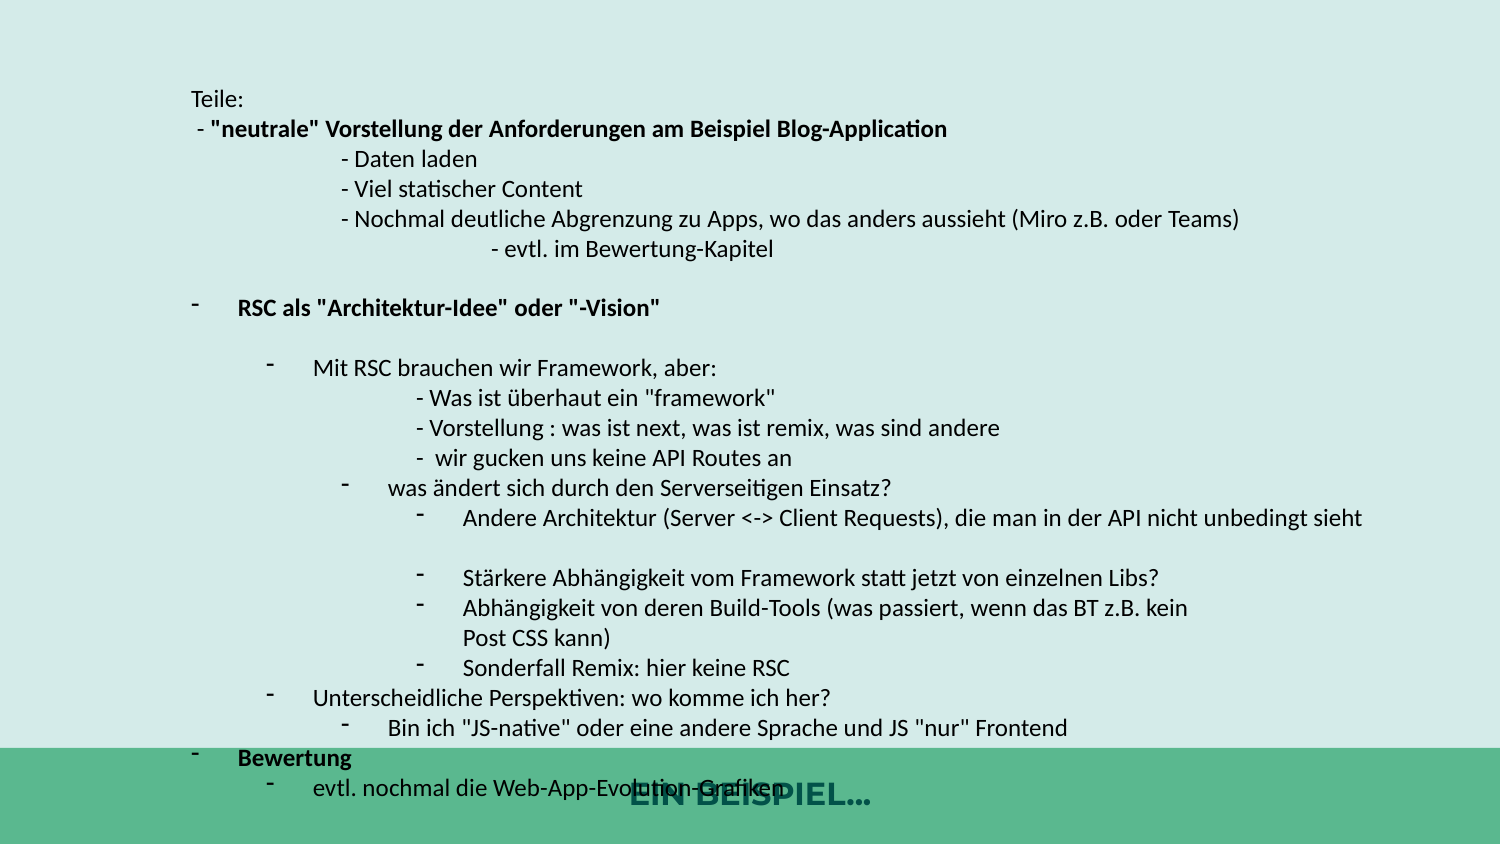

Teile:
 - "neutrale" Vorstellung der Anforderungen am Beispiel Blog-Application
	- Daten laden
	- Viel statischer Content
	- Nochmal deutliche Abgrenzung zu Apps, wo das anders aussieht (Miro z.B. oder Teams)
		- evtl. im Bewertung-Kapitel

RSC als "Architektur-Idee" oder "-Vision"

Mit RSC brauchen wir Framework, aber:
	- Was ist überhaut ein "framework"
	- Vorstellung : was ist next, was ist remix, was sind andere
	-  wir gucken uns keine API Routes an
was ändert sich durch den Serverseitigen Einsatz?
Andere Architektur (Server <-> Client Requests), die man in der API nicht unbedingt sieht

Stärkere Abhängigkeit vom Framework statt jetzt von einzelnen Libs?
Abhängigkeit von deren Build-Tools (was passiert, wenn das BT z.B. kein
Post CSS kann)
Sonderfall Remix: hier keine RSC
Unterscheidliche Perspektiven: wo komme ich her?
Bin ich "JS-native" oder eine andere Sprache und JS "nur" Frontend
Bewertung
evtl. nochmal die Web-App-Evolution-Grafiken
# Ein Beispiel...